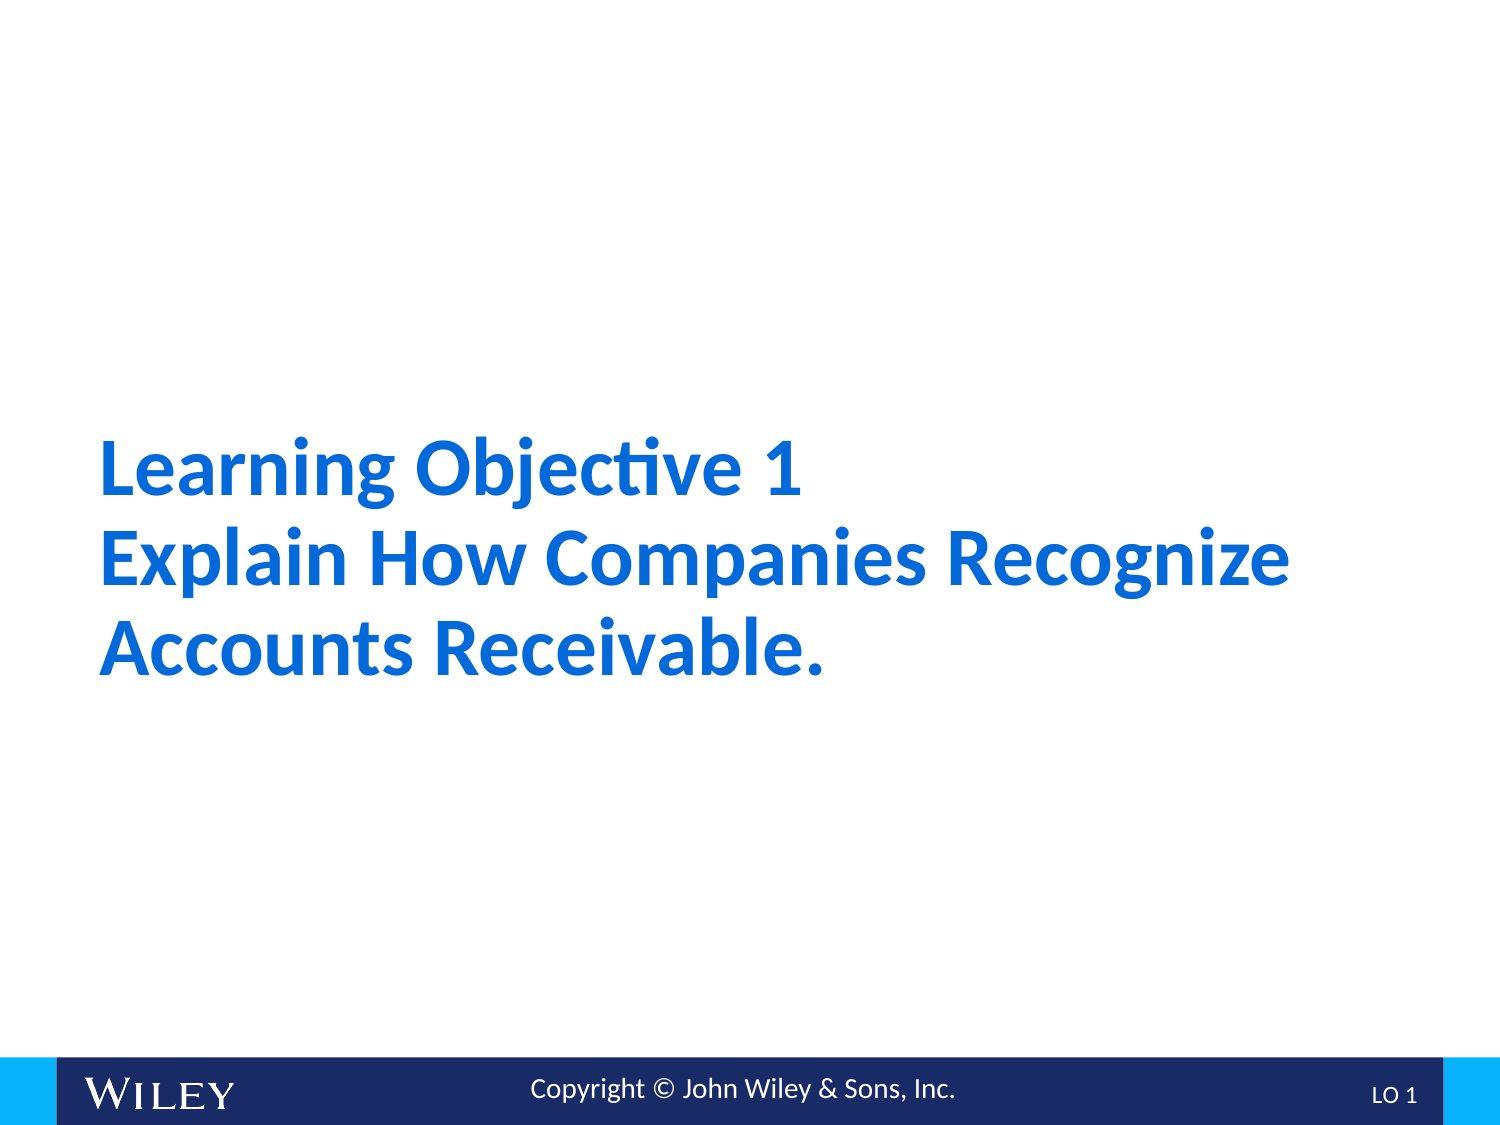

# Learning Objective 1 Explain How Companies Recognize Accounts Receivable.
L O 1